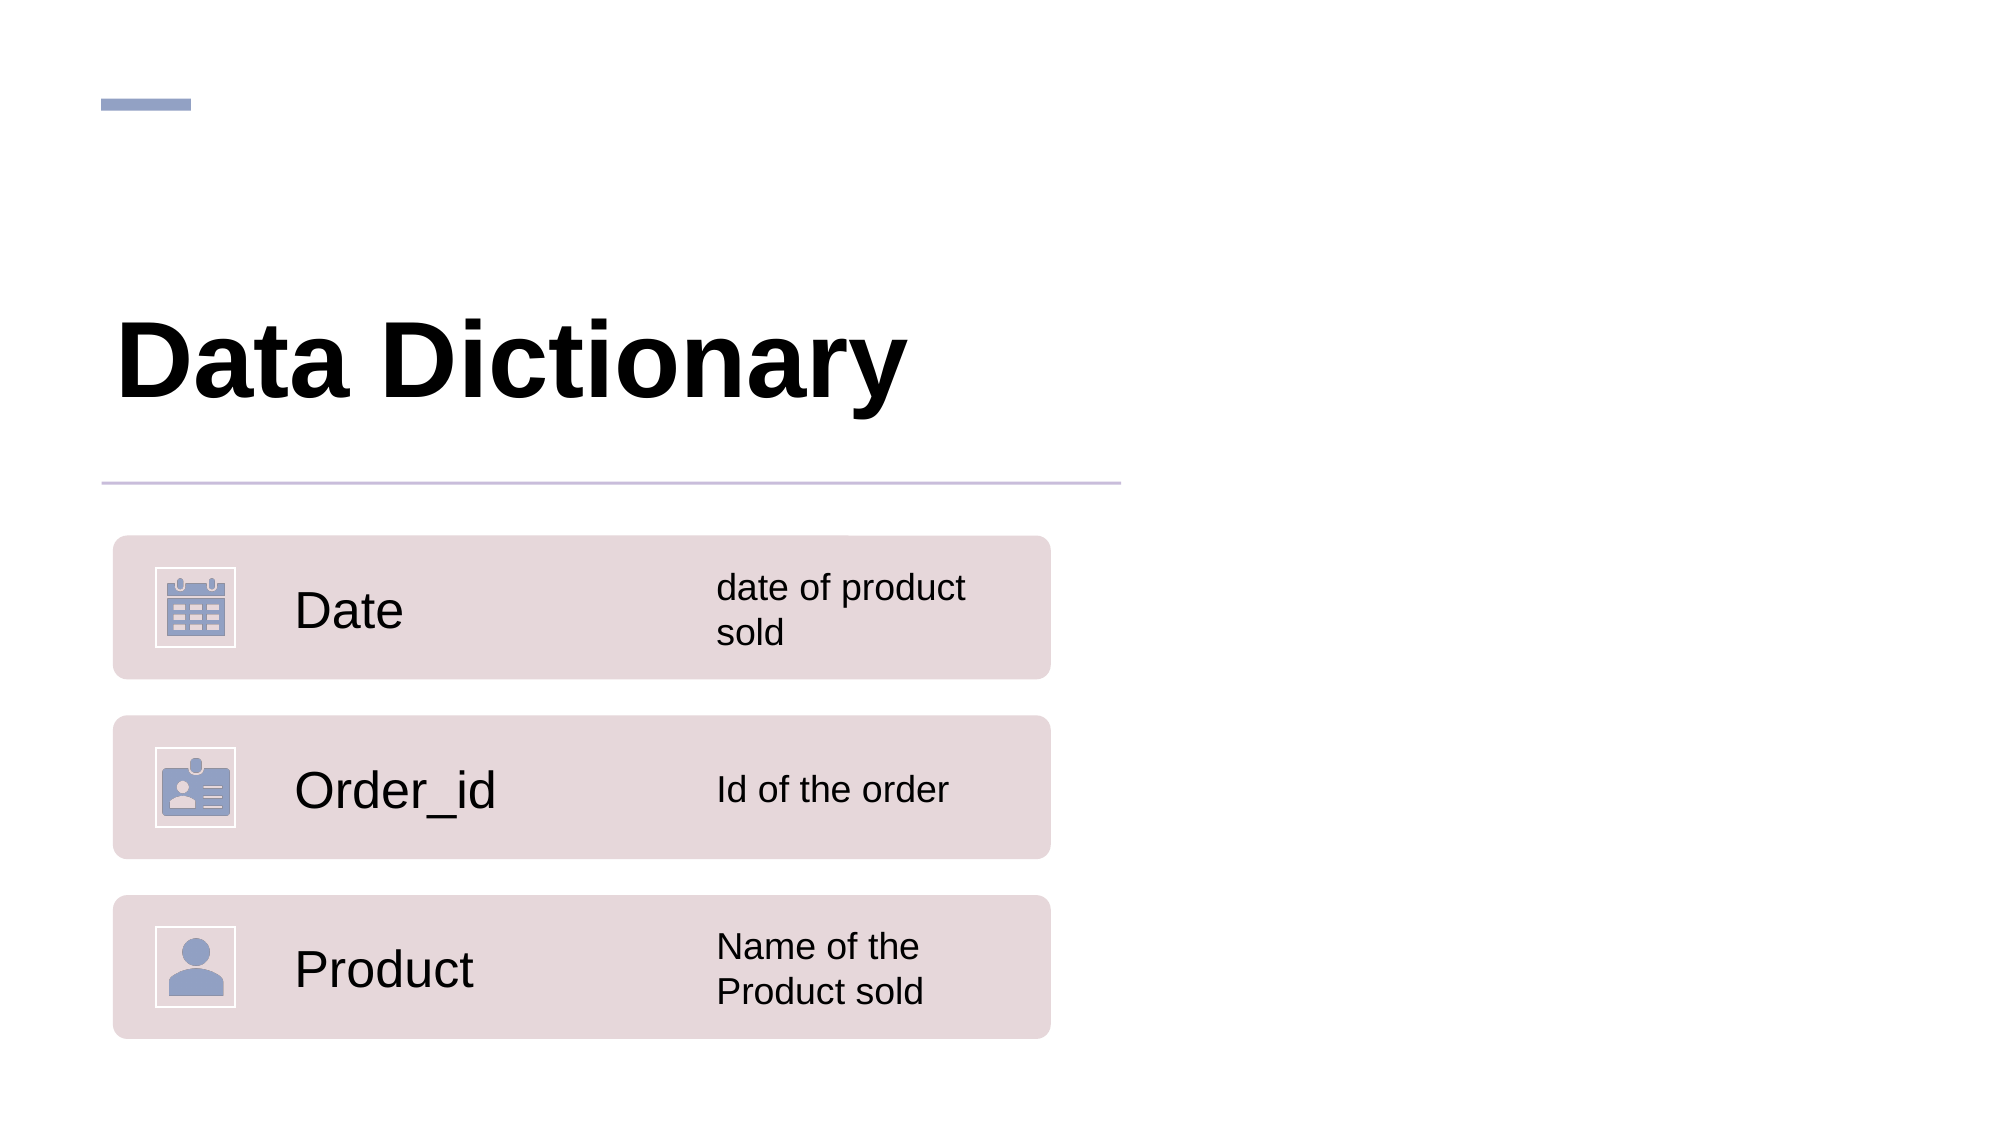

# Data Dictionary

Date
date of product sold
Order_id
Id of the order
Product
Name of the Product sold